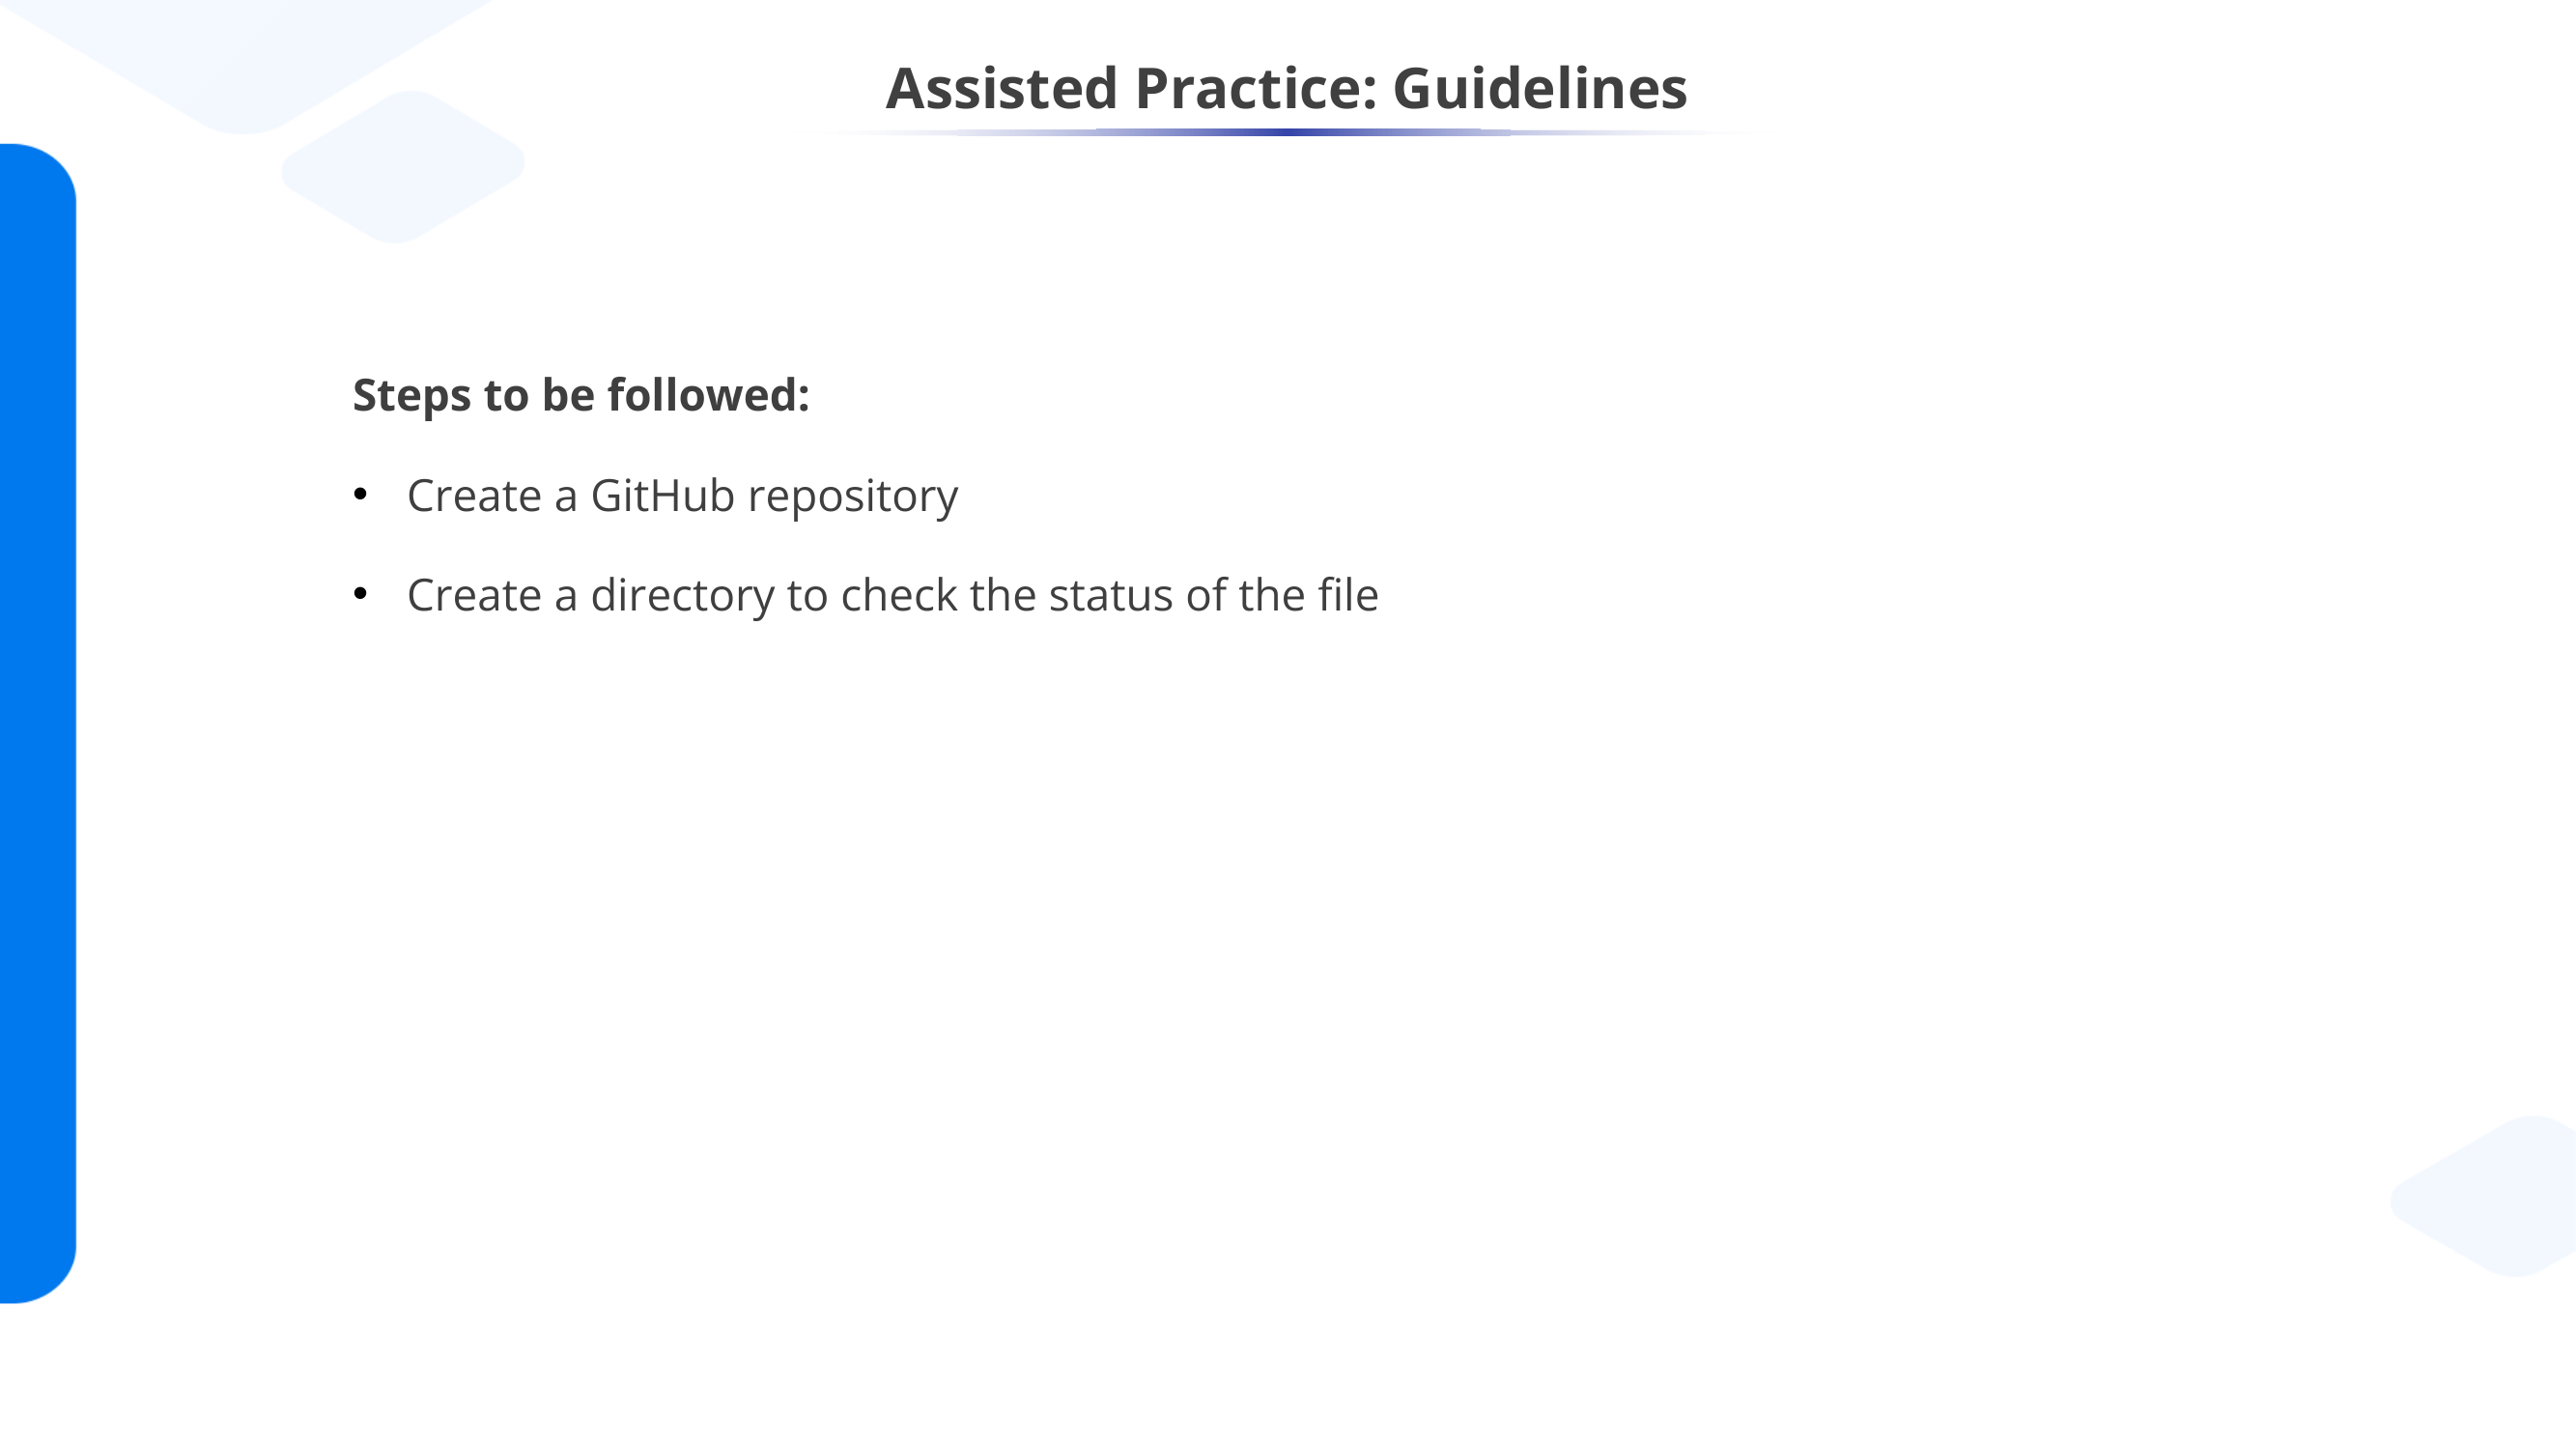

# Assisted Practice: Guidelines

Steps to be followed:
Create a GitHub repository
Create a directory to check the status of the file